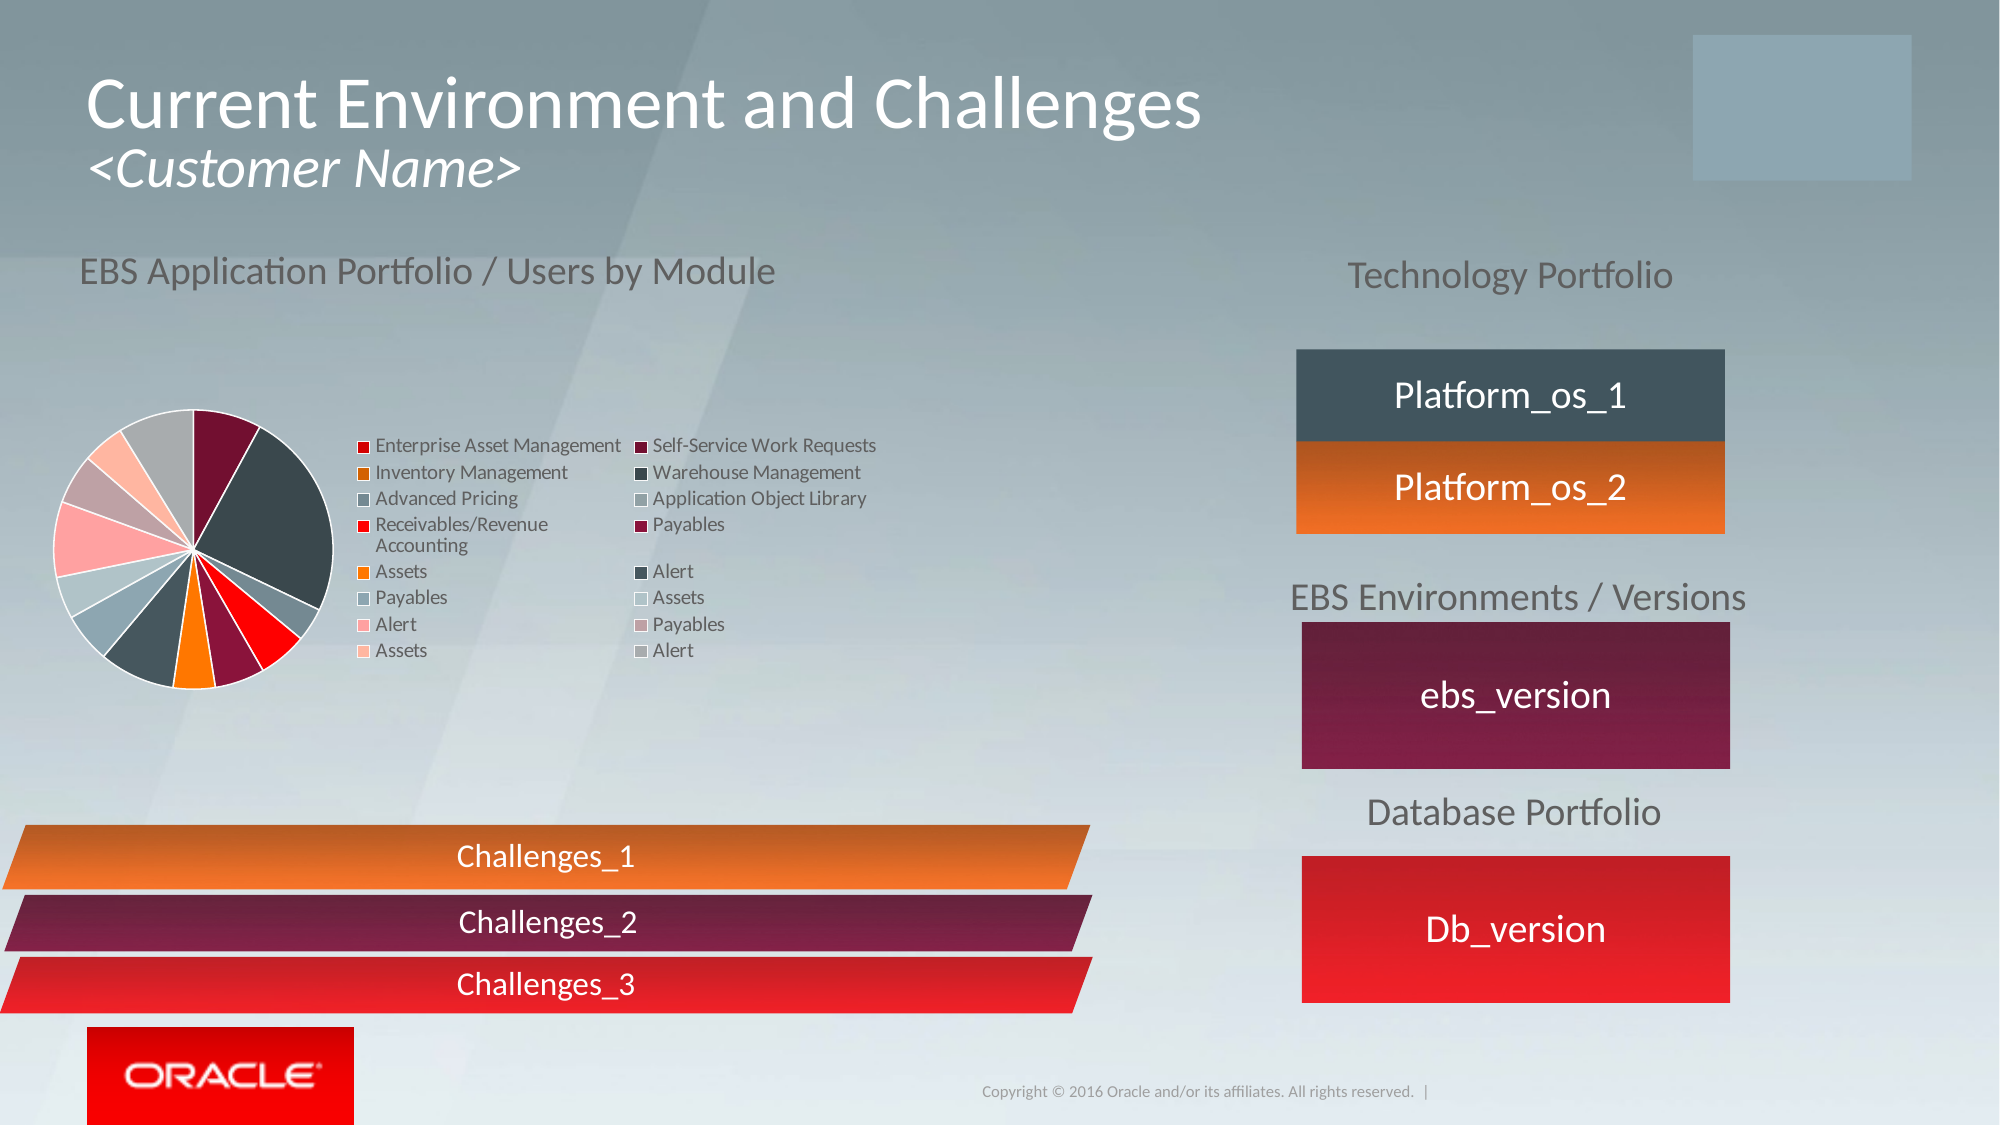

Current Environment and Challenges
<Customer Name>
EBS Application Portfolio / Users by Module
Technology Portfolio

### Chart

| Category | EBS Purchasing History |
|---|---|
| Enterprise Asset Management | 0.0 |
| Self-Service Work Requests | 31937.0 |
| Inventory Management | 0.0 |
| Warehouse Management | 97742.0 |
| Advanced Pricing | 15742.0 |
| Application Object Library | 0.0 |
| Receivables/Revenue Accounting | 22847.0 |
| Payables | 23395.0 |
| Assets | 19652.0 |
| Alert | 35422.0 |
| Payables | 23395.0 |
| Assets | 19652.0 |
| Alert | 35422.0 |
| Payables | 23395.0 |
| Assets | 19652.0 |
| Alert | 35422.0 |
Platform_os_1
Platform_os_2
EBS Environments / Versions
ebs_version
Database Portfolio
Challenges_1
Db_version
Challenges_2
Challenges_3